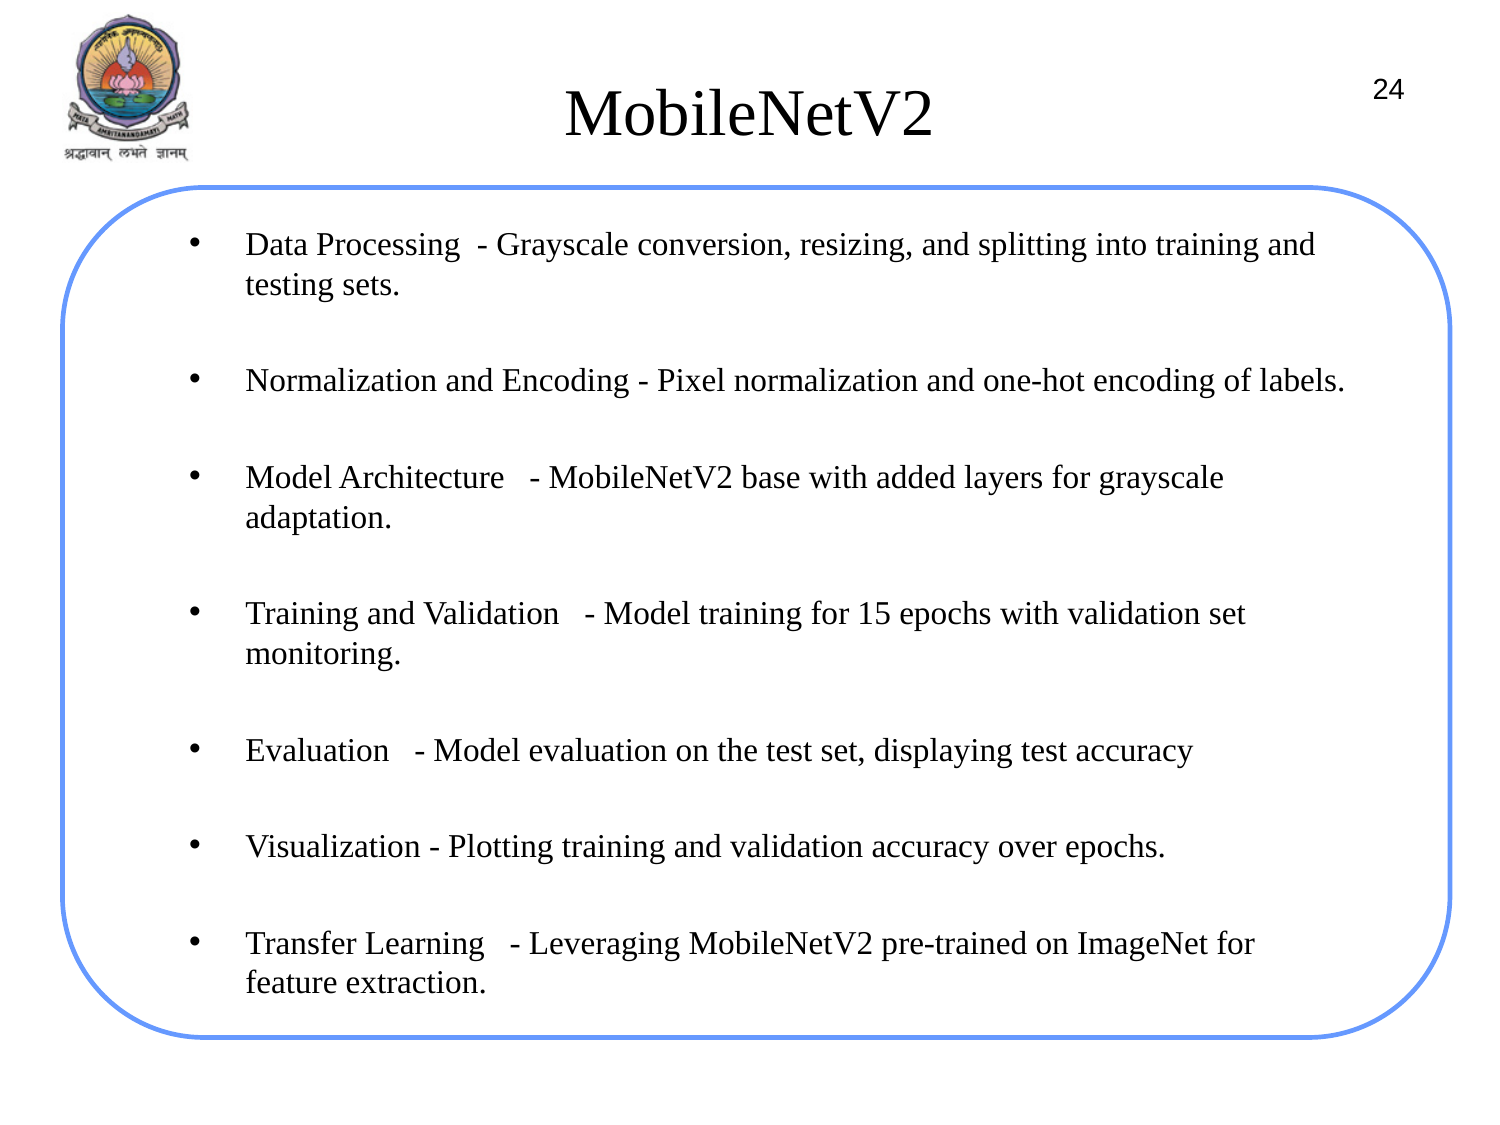

MobileNetV2
24
Data Processing  - Grayscale conversion, resizing, and splitting into training and testing sets.

Normalization and Encoding - Pixel normalization and one-hot encoding of labels.

Model Architecture   - MobileNetV2 base with added layers for grayscale adaptation.

Training and Validation   - Model training for 15 epochs with validation set monitoring.

Evaluation   - Model evaluation on the test set, displaying test accuracy

Visualization - Plotting training and validation accuracy over epochs.

Transfer Learning   - Leveraging MobileNetV2 pre-trained on ImageNet for feature extraction.